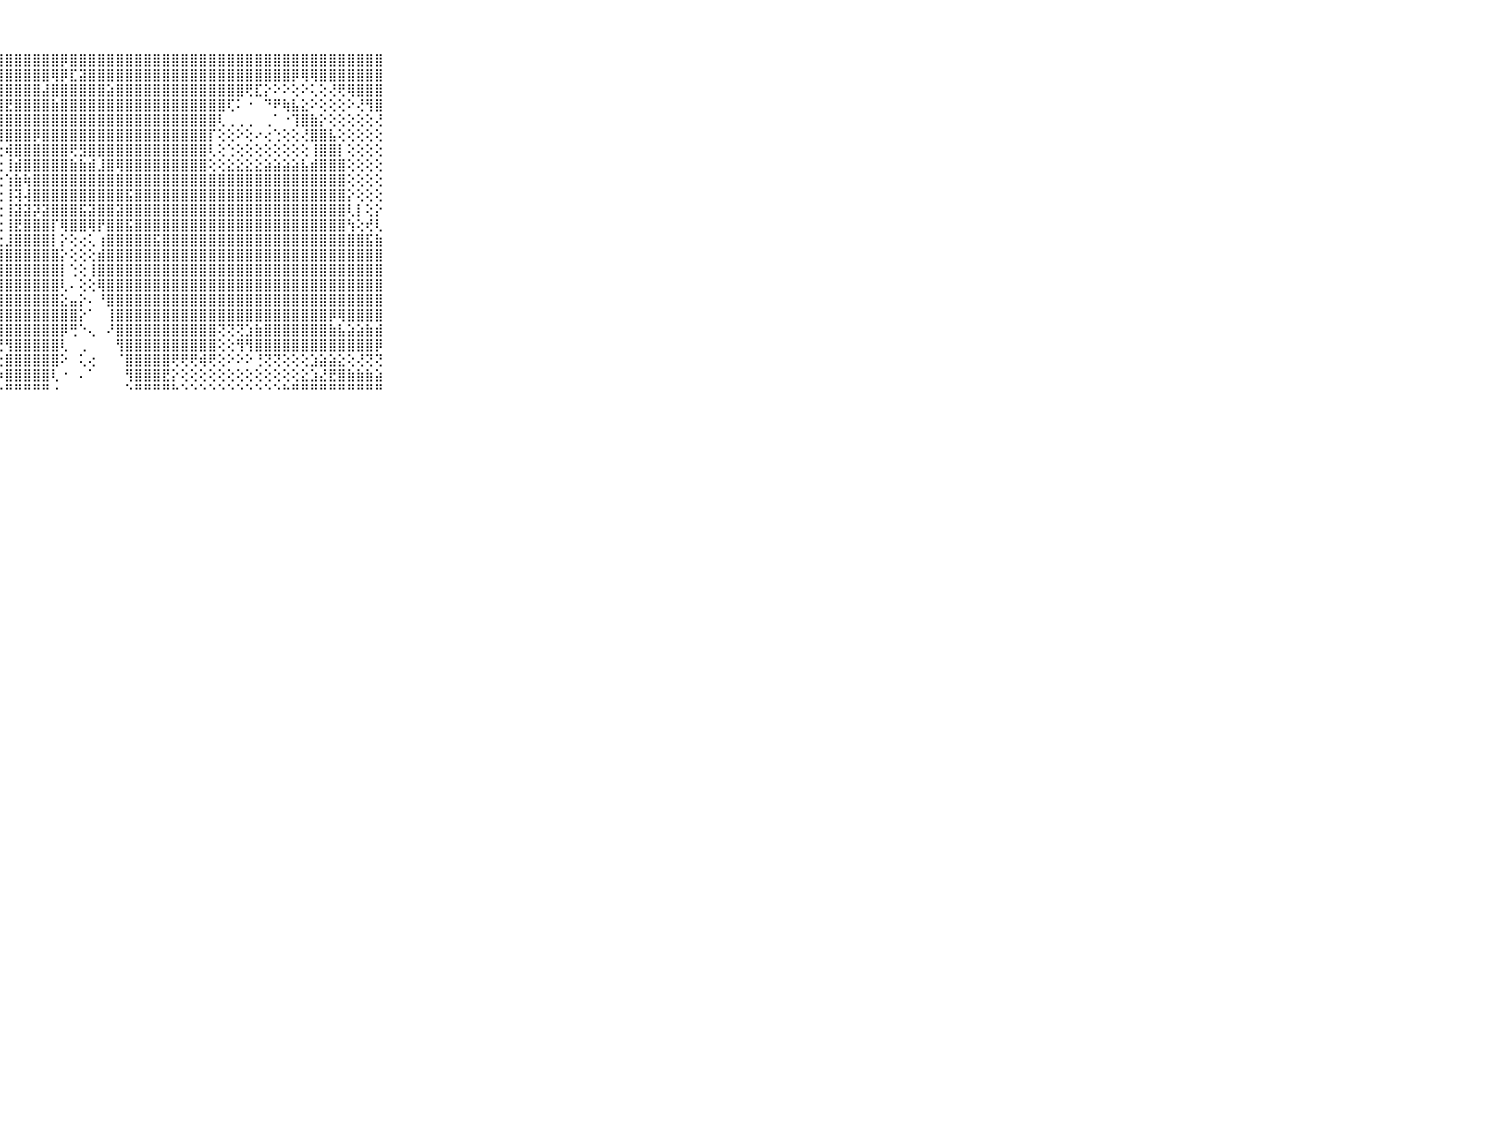

⠀⠀⠀⠀⠀⠀⠀⠀⠀⠀⠀⢕⢕⢕⢕⢕⢕⢜⢝⢝⢹⢟⣵⢿⢿⣿⣿⣿⣿⣿⣿⣿⣿⣿⡿⣿⣿⣿⣿⣿⣿⣿⣿⣿⣿⣿⣿⣿⣿⣿⣿⣿⣿⣿⣿⣿⣿⣿⣿⣿⣿⣿⣿⣿⣿⣿⣿⣿⣿⠀⠀⠀⠀⠀⠀⠀⠀⠀⠀⠀⠀
⠀⠀⠀⠀⠀⠀⠀⠀⠀⠀⠀⠘⠝⢗⢳⢧⣵⣕⢕⢕⢕⢝⢏⣽⣼⣿⣿⣿⣿⣿⣿⣿⣿⢿⡿⣏⣽⣿⣿⣿⣿⣿⣿⣿⣿⣿⣿⣿⣿⣿⣿⣿⣿⣿⣿⣿⣿⣿⣿⡿⢿⢿⣿⣿⣿⣿⣿⣿⣿⠀⠀⠀⠀⠀⠀⠀⠀⠀⠀⠀⠀
⠀⠀⠀⠀⠀⠀⠀⠀⠀⠀⠀⢔⢔⢕⢕⢕⢜⢟⢿⣧⣕⢕⡕⢜⢳⢟⣿⢿⣿⣿⣿⣿⣼⣿⣿⣿⣿⣿⣿⣵⣿⣿⣿⣿⣿⣿⣿⣿⣿⣿⣿⣿⣿⣿⢟⣏⡕⠕⠕⢕⠕⢅⢕⢜⢟⢿⣿⣿⣿⠀⠀⠀⠀⠀⠀⠀⠀⠀⠀⠀⠀
⠀⠀⠀⠀⠀⠀⠀⠀⠀⠀⠀⢕⢕⢕⢕⢕⢕⢕⢕⢝⢿⣷⣕⡕⢕⢜⢽⣿⣟⣿⣿⣿⣿⣷⣿⣿⣿⣿⣿⣿⣿⣿⣿⣿⣿⣿⣿⣿⣿⣿⣿⣿⢏⠅⠐⠀⠙⠟⢷⣧⣕⠕⢕⢕⢕⠕⢜⢻⣿⠀⠀⠀⠀⠀⠀⠀⠀⠀⠀⠀⠀
⠀⠀⠀⠀⠀⠀⠀⠀⠀⠀⠀⢕⢕⢕⢕⢕⢕⢕⢕⢕⢕⢻⣿⣿⡇⢕⢜⢿⣿⣿⣿⣿⣿⣿⣿⣿⣿⣿⣿⣿⣿⣿⣿⣿⣿⣿⣿⣿⣿⣿⣿⢇⢀⢀⢀⠀⢀⠁⠐⢹⣿⣷⡕⢕⢕⢕⢕⢕⢜⠀⠀⠀⠀⠀⠀⠀⠀⠀⠀⠀⠀
⠀⠀⠀⠀⠀⠀⠀⠀⠀⠀⠀⢕⡕⢕⣕⡕⢕⢕⢕⢕⢕⢕⢹⣿⣿⡵⢕⢸⣿⣿⣿⡿⣿⣿⣿⣿⣿⣿⣿⣿⣿⣿⣿⣿⣿⣿⣿⣿⣿⣿⡏⢕⢕⠕⢕⠔⢔⢑⢕⢕⢜⣿⣿⣧⢕⢕⢕⢕⢕⠀⠀⠀⠀⠀⠀⠀⠀⠀⠀⠀⠀
⠀⠀⠀⠀⠀⠀⠀⠀⠀⠀⠀⣿⣿⣿⣿⣿⣿⣿⣿⣧⣵⣕⣕⣻⣿⣿⢕⢕⢾⣿⣿⣿⣿⣿⣿⢟⣻⣿⣿⣿⣿⣿⣿⣿⣿⣿⣿⣿⣿⣿⢇⢕⢑⢕⢕⢕⢕⢕⢕⢕⢕⢸⣿⣿⡇⢕⢕⢕⢕⠀⠀⠀⠀⠀⠀⠀⠀⠀⠀⠀⠀
⠀⠀⠀⠀⠀⠀⠀⠀⠀⠀⠀⣿⣿⣿⣿⣿⣿⣿⣿⣿⣿⣿⣿⣿⣿⣿⢕⢕⢸⣾⣿⣿⣿⣿⣿⣷⣷⣾⣸⣿⢿⣿⣿⣿⣿⣿⣿⣿⣿⣿⢕⢕⣕⣕⣕⣕⣵⣵⣵⣵⣧⣾⣿⣿⣿⢕⢕⢕⢕⠀⠀⠀⠀⠀⠀⠀⠀⠀⠀⠀⠀
⠀⠀⠀⠀⠀⠀⠀⠀⠀⠀⠀⣿⣿⣿⣿⣿⣿⣿⣿⣿⣿⣿⣿⣿⣿⣿⢕⢕⢱⣷⢷⣿⣿⣿⣿⣿⣿⣿⣿⣿⣿⣿⣿⣿⣿⣿⣿⣿⣿⣿⣿⣿⣿⣿⣿⣿⣿⣿⣿⣿⣿⣿⣿⣿⣿⢕⢕⢕⢕⠀⠀⠀⠀⠀⠀⠀⠀⠀⠀⠀⠀
⠀⠀⠀⠀⠀⠀⠀⠀⠀⠀⠀⣿⣿⣿⣿⣿⣿⣿⣿⣿⣿⣿⣿⣿⣿⣿⡇⢕⢸⢽⢼⣿⣿⣿⣿⣿⣿⣿⣿⣿⣿⣯⣿⣿⣿⣿⣿⣿⣿⣿⣿⣿⣿⣿⣿⣿⣿⣿⣿⣿⣿⣿⣿⣿⣿⡕⢕⢕⢕⠀⠀⠀⠀⠀⠀⠀⠀⠀⠀⠀⠀
⠀⠀⠀⠀⠀⠀⠀⠀⠀⠀⠀⣿⣿⣿⣿⣿⣿⣿⣿⣿⣿⣿⣿⣿⣿⣿⢇⢕⢸⣽⣽⡽⣽⣿⣿⣿⣯⣽⣿⣿⣽⣿⣿⣿⣿⣿⣿⣿⣿⣿⣿⣿⣿⣿⣿⣿⣿⣿⣿⣿⣿⣿⣿⣿⣿⢇⡇⢕⡕⠀⠀⠀⠀⠀⠀⠀⠀⠀⠀⠀⠀
⠀⠀⠀⠀⠀⠀⠀⠀⠀⠀⠀⣿⣿⣿⣿⣿⣿⣿⣿⣿⣿⣿⣿⣿⣿⣿⡇⢕⢸⣟⣿⣿⣿⡏⢿⣿⣿⢿⡟⣿⣿⣯⣿⣿⣿⣿⣿⣿⣿⣿⣿⣿⣿⣿⣿⣿⣿⣿⣿⣿⣿⣿⣿⣿⣿⢳⢕⢞⢇⠀⠀⠀⠀⠀⠀⠀⠀⠀⠀⠀⠀
⠀⠀⠀⠀⠀⠀⠀⠀⠀⠀⠀⣿⣿⣿⣿⣿⣿⣿⣿⣿⣿⣿⣿⣿⣿⣟⢕⢕⣸⣿⣿⣿⣿⡇⡕⢕⢔⢅⢰⣿⣿⣿⣿⣿⣯⣿⣿⣿⣿⣿⣿⣿⣿⣿⣿⣿⣿⣿⣿⣿⣿⣿⣿⣿⣿⣿⣿⣯⣷⠀⠀⠀⠀⠀⠀⠀⠀⠀⠀⠀⠀
⠀⠀⠀⠀⠀⠀⠀⠀⠀⠀⠀⣿⣿⣿⣿⣿⣿⣿⣿⣿⣿⣿⣿⣿⣿⣗⢕⣼⣿⣿⣿⣿⣿⣿⡕⢕⢕⢕⣾⣿⣿⣿⣿⣿⣿⣿⣿⣿⣿⣿⣿⣿⣿⣿⣿⣿⣿⣿⣿⣿⣿⣿⣿⣿⣿⣿⣿⣿⣿⠀⠀⠀⠀⠀⠀⠀⠀⠀⠀⠀⠀
⠀⠀⠀⠀⠀⠀⠀⠀⠀⠀⠀⣿⣿⣿⣿⣿⣿⣿⣿⣿⣿⣿⣿⣿⣿⣧⣼⣿⣿⣿⣿⣿⣿⣿⡇⢑⢕⢸⣿⣿⣿⣿⣿⣿⣿⣿⣿⣿⣿⣿⣿⣿⣿⣿⣿⣿⣿⣿⣿⣿⣿⣿⣿⣿⣿⣿⣿⣿⣿⠀⠀⠀⠀⠀⠀⠀⠀⠀⠀⠀⠀
⠀⠀⠀⠀⠀⠀⠀⠀⠀⠀⠀⣿⣿⣿⣿⣿⣿⣿⣿⣿⣿⣿⣿⣿⣿⣿⣿⣿⣿⣿⣿⣿⣿⣿⢇⠄⢕⢕⢿⣿⣿⣿⣿⣿⣿⣿⣿⣿⣿⣿⣿⣿⣿⣿⣿⣿⣿⣿⣿⣿⣿⣿⣿⣿⣿⣿⣿⣿⣿⠀⠀⠀⠀⠀⠀⠀⠀⠀⠀⠀⠀
⠀⠀⠀⠀⠀⠀⠀⠀⠀⠀⠀⣿⣿⣿⣿⣿⣿⣿⣿⣿⣿⣿⣿⣿⣿⣿⣿⣿⣿⣿⣿⣿⣿⣿⣕⣤⡕⠄⠘⣿⣿⣿⣿⣿⣿⣿⣿⣿⣿⣿⣿⣿⣿⣿⣿⣿⣿⣿⣿⣿⣿⣿⣿⣿⣿⣿⣿⣿⣿⠀⠀⠀⠀⠀⠀⠀⠀⠀⠀⠀⠀
⠀⠀⠀⠀⠀⠀⠀⠀⠀⠀⠀⣿⣿⣿⣿⣿⣿⣿⣿⣿⣿⣿⣿⣿⣿⣿⣿⣿⣿⣿⣿⣿⣿⣿⣿⣿⡕⠁⠀⢸⣿⣿⣿⣿⣿⣿⣿⣿⣿⣿⣿⣿⣿⣿⣿⣿⣿⣿⣿⣿⣿⣿⣿⡿⢿⣿⣿⣿⣿⠀⠀⠀⠀⠀⠀⠀⠀⠀⠀⠀⠀
⠀⠀⠀⠀⠀⠀⠀⠀⠀⠀⠀⣿⣿⣿⣿⣿⣿⣿⣿⣿⣿⣿⣿⣿⣿⣿⢿⣿⣿⣿⣿⣿⣿⣿⡿⢛⠑⢄⠀⠜⣿⣿⣿⣿⣿⣿⣿⣿⣿⣿⣿⢝⢝⢝⣱⣷⣿⣿⣿⣿⣿⣿⣿⣷⣧⣵⣵⣷⣾⠀⠀⠀⠀⠀⠀⠀⠀⠀⠀⠀⠀
⠀⠀⠀⠀⠀⠀⠀⠀⠀⠀⠀⣿⣿⣿⣿⣿⣿⣿⣿⣿⣿⣿⣿⣿⣿⡿⢇⢜⢻⣿⣿⣿⣿⣿⢇⠀⢀⠀⠀⠀⢻⣿⣿⣿⣿⣿⣿⣿⣿⣿⣿⢕⢕⢻⢻⣿⣿⣿⣿⣿⣿⣿⣿⣿⣿⣿⣿⣿⡿⠀⠀⠀⠀⠀⠀⠀⠀⠀⠀⠀⠀
⠀⠀⠀⠀⠀⠀⠀⠀⠀⠀⠀⢿⣿⣿⣿⣿⣿⣿⣿⣿⣿⣿⢿⡟⢏⢕⢕⢕⣿⣿⣿⣿⣿⣿⠕⠀⢅⢔⠀⠀⠈⣿⣿⣿⣿⣿⢟⢟⢟⢾⢟⢕⠕⠕⠕⢘⢝⢝⢕⢕⢕⣱⣵⣵⣕⢕⢜⢝⢝⠀⠀⠀⠀⠀⠀⠀⠀⠀⠀⠀⠀
⠀⠀⠀⠀⠀⠀⠀⠀⠀⠀⠀⢕⢷⢿⢿⢟⡟⢝⣝⣕⣕⣕⣕⣱⢕⢕⣵⡷⣿⣿⣿⣿⣿⢇⠐⠀⠄⠁⠀⠀⠀⢻⣿⣿⣿⣟⡕⢕⢕⢕⢕⢕⢕⢕⢕⢕⢕⢕⢕⢕⣕⣱⣜⣟⣿⣷⣷⣷⣵⠀⠀⠀⠀⠀⠀⠀⠀⠀⠀⠀⠀
⠀⠀⠀⠀⠀⠀⠀⠀⠀⠀⠀⠑⠑⠓⠓⠛⠚⠛⠛⠛⠛⠛⠛⠙⠙⠑⠑⠑⠛⠛⠛⠛⠛⠐⠀⠀⠀⠀⠀⠀⠀⠑⠛⠛⠛⠛⠓⠑⠑⠑⠑⠑⠑⠑⠑⠑⠑⠑⠓⠛⠛⠛⠛⠛⠛⠛⠛⠛⠛⠀⠀⠀⠀⠀⠀⠀⠀⠀⠀⠀⠀